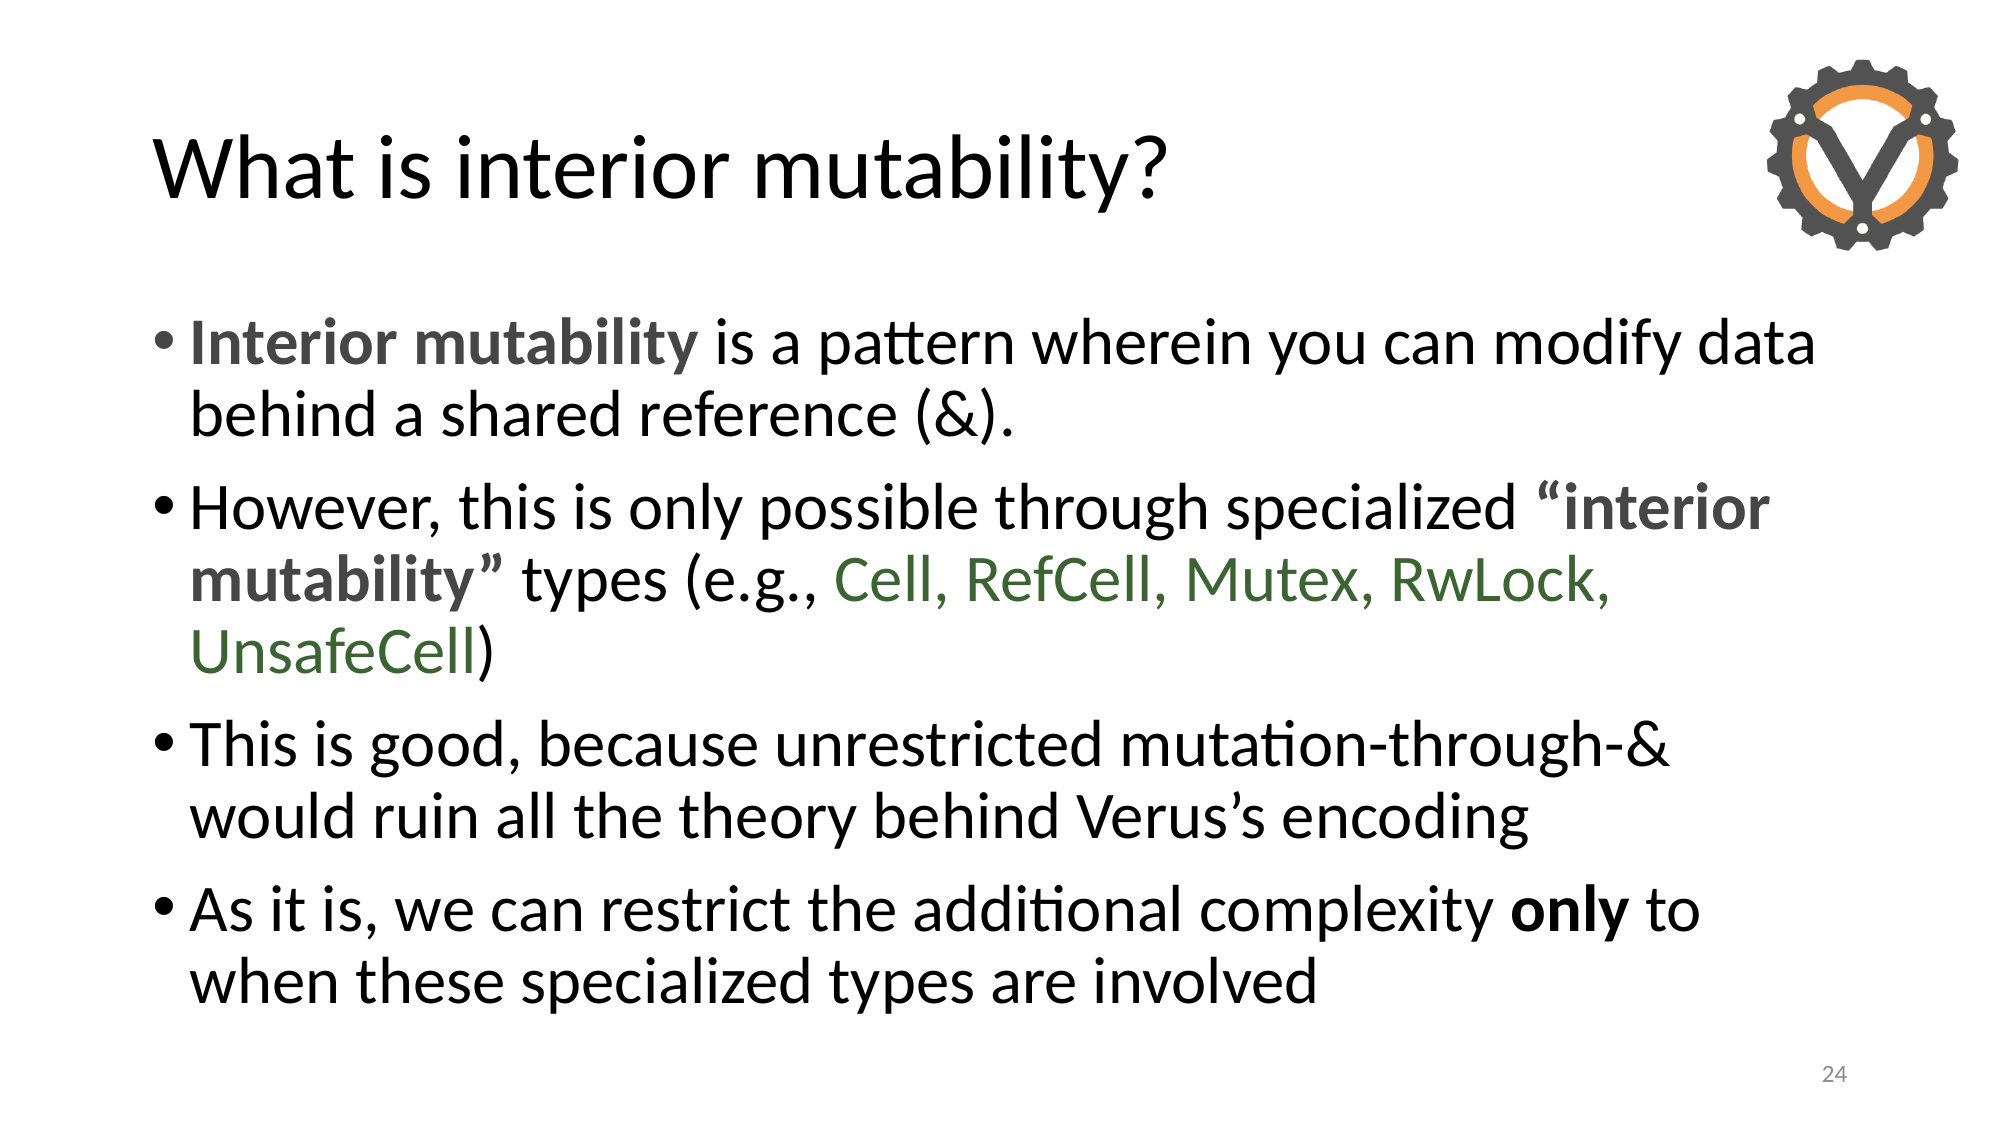

# What is interior mutability?
Interior mutability is a pattern wherein you can modify data behind a shared reference (&).
However, this is only possible through specialized “interior mutability” types (e.g., Cell, RefCell, Mutex, RwLock, UnsafeCell)
This is good, because unrestricted mutation-through-& would ruin all the theory behind Verus’s encoding
As it is, we can restrict the additional complexity only to when these specialized types are involved
24